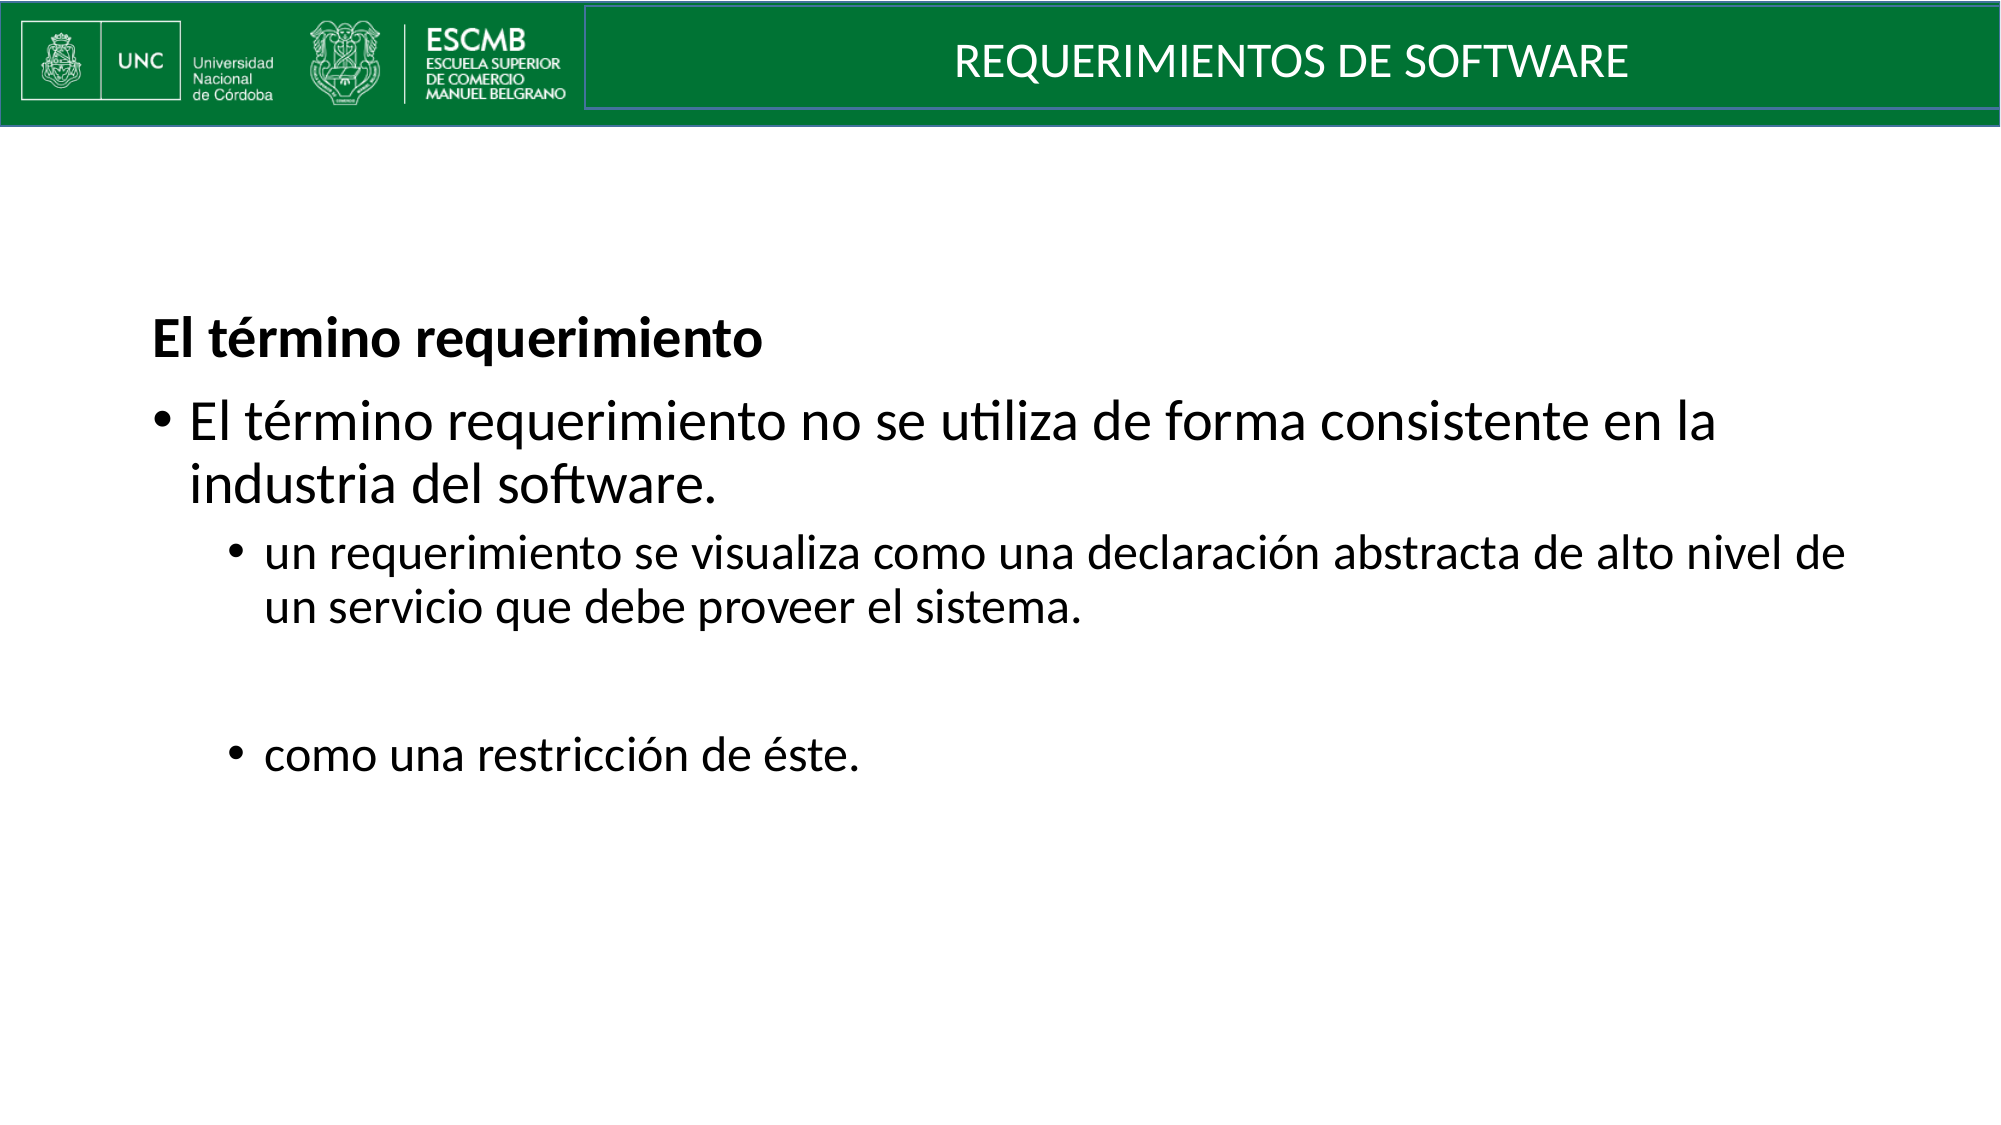

REQUERIMIENTOS DE SOFTWARE
El término requerimiento
El término requerimiento no se utiliza de forma consistente en la industria del software.
un requerimiento se visualiza como una declaración abstracta de alto nivel de un servicio que debe proveer el sistema.

como una restricción de éste.